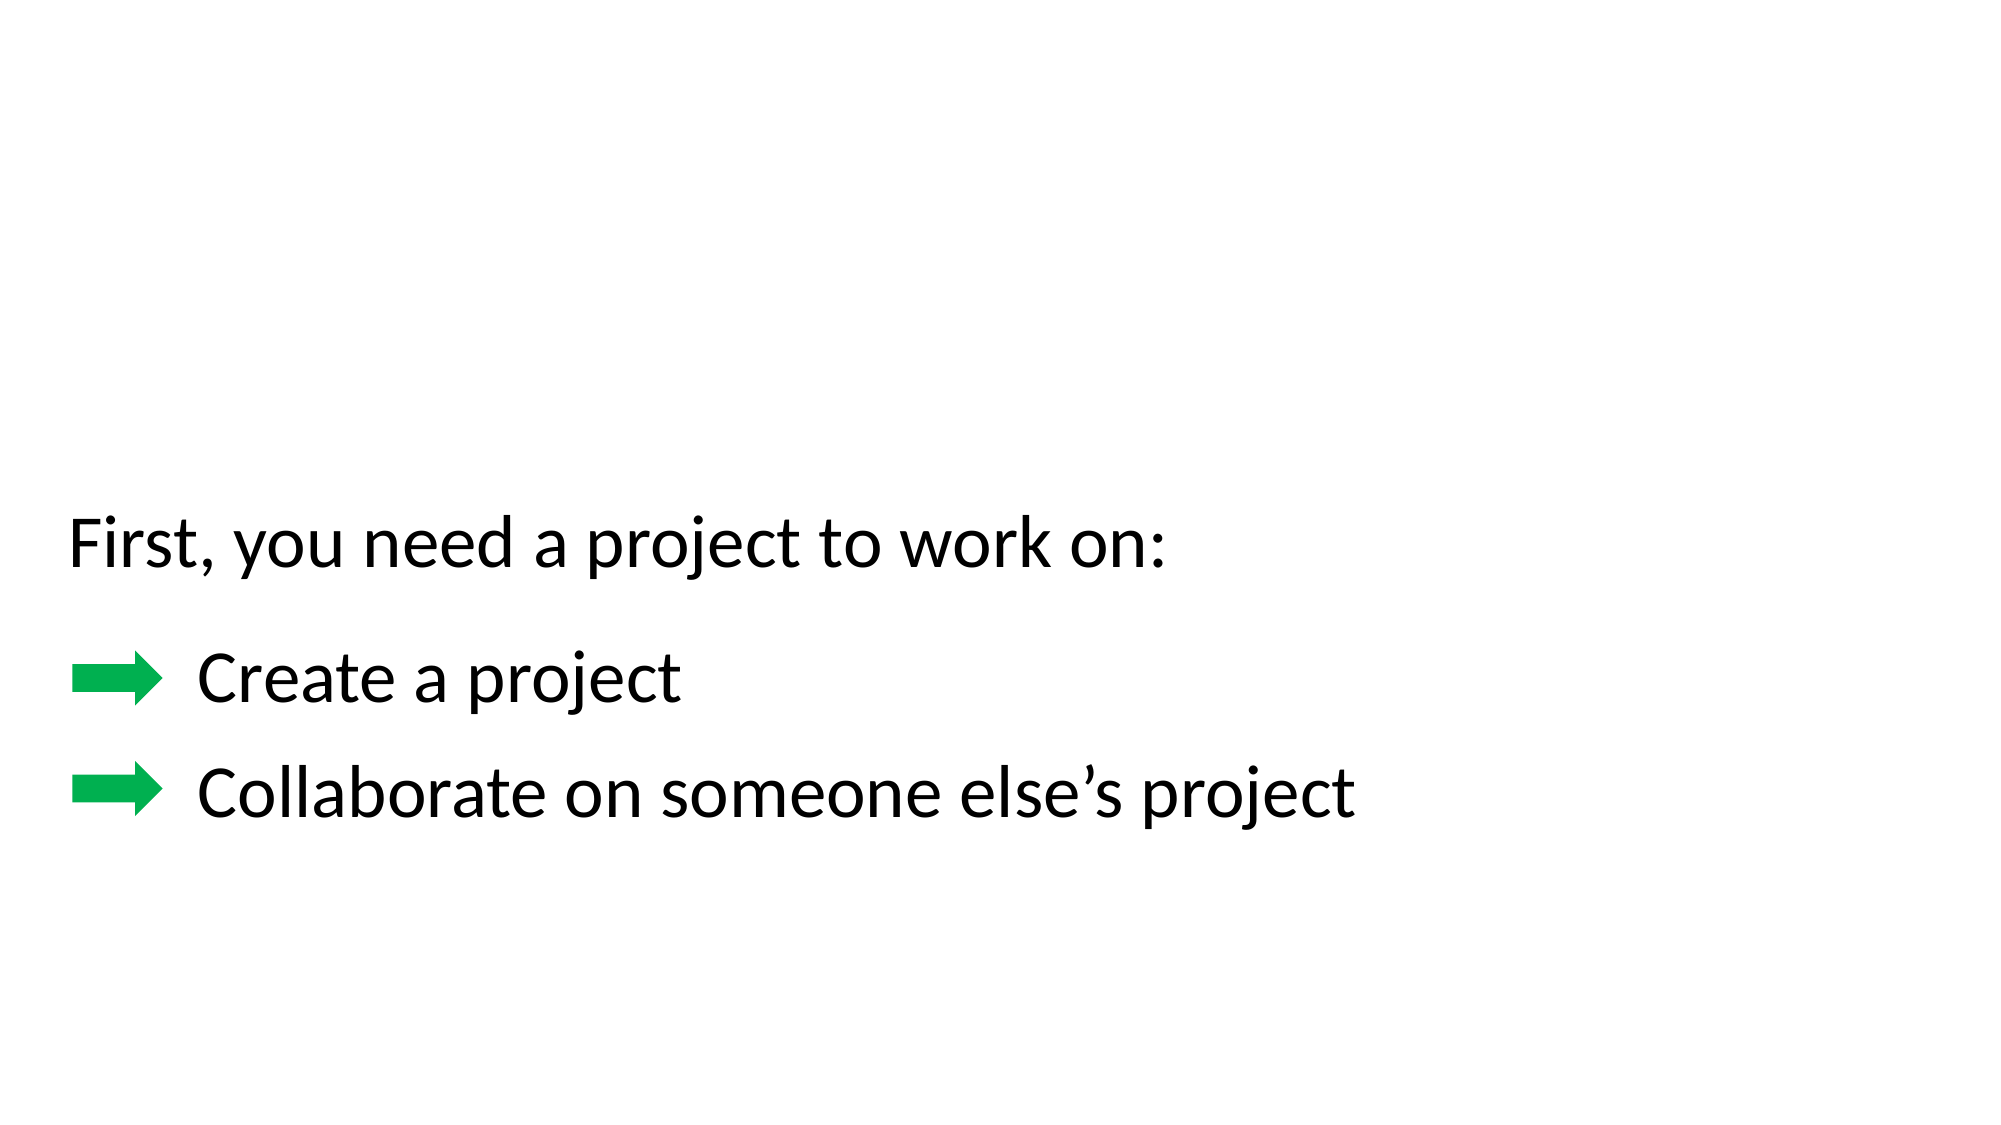

First, you need a project to work on:
Create a project

Collaborate on someone else’s project